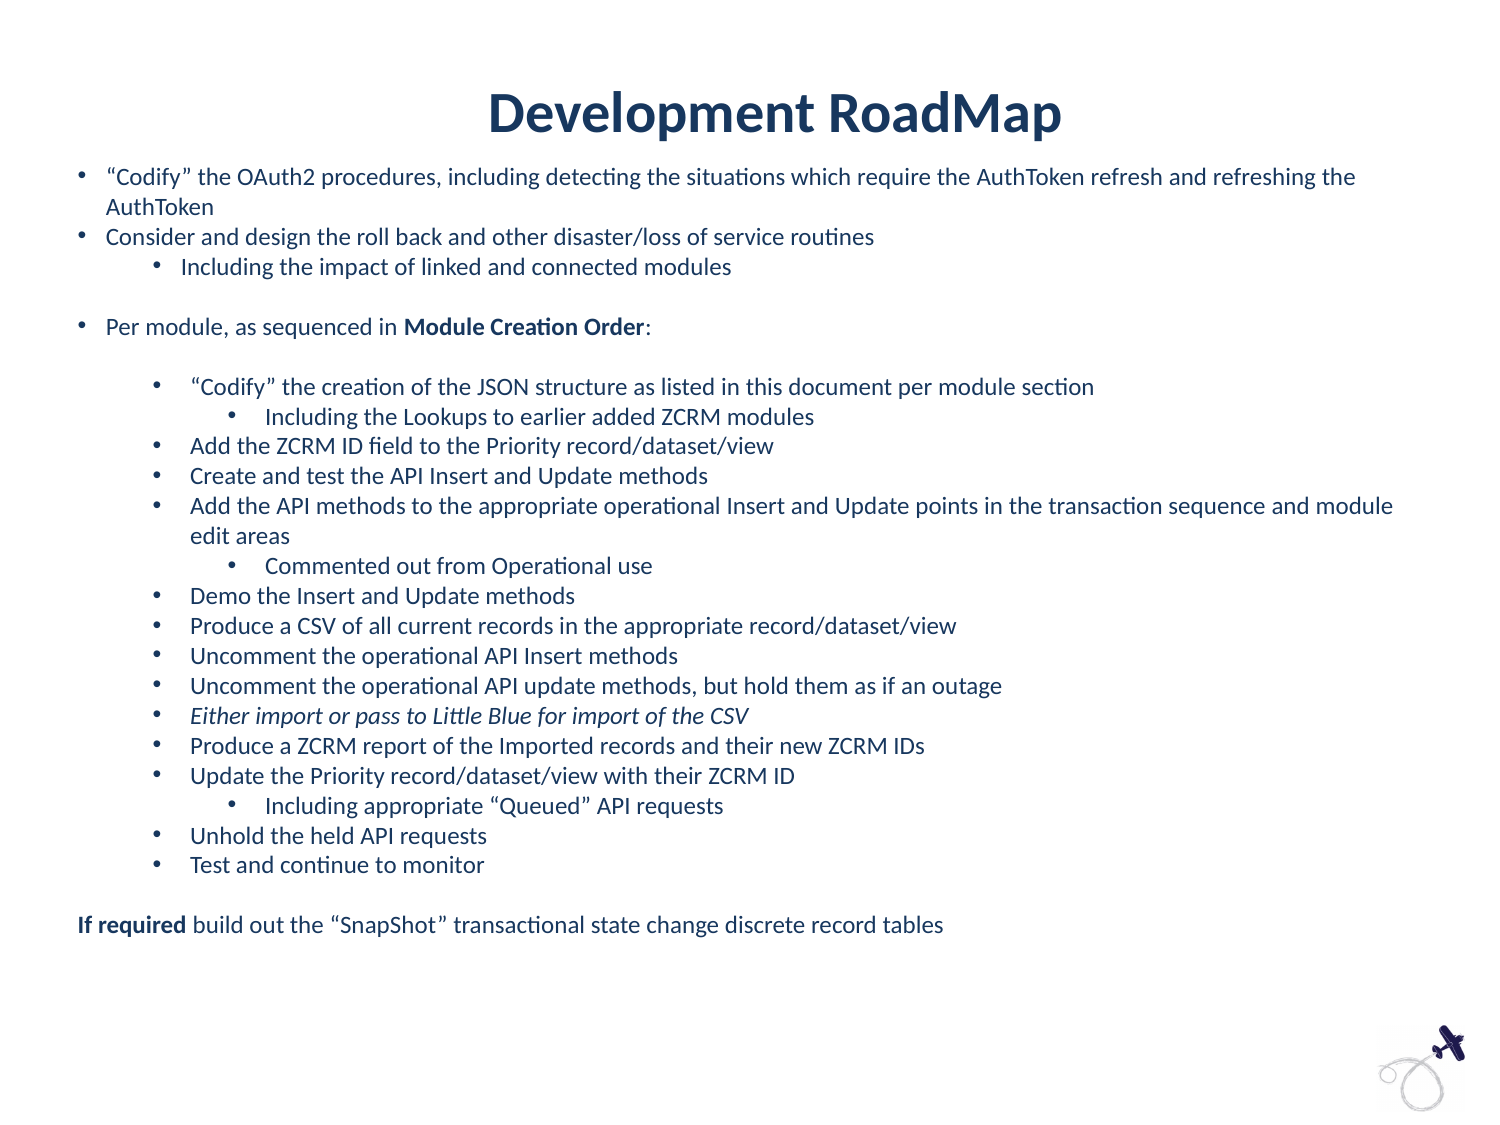

Development RoadMap
“Codify” the OAuth2 procedures, including detecting the situations which require the AuthToken refresh and refreshing the AuthToken
Consider and design the roll back and other disaster/loss of service routines
Including the impact of linked and connected modules

Per module, as sequenced in Module Creation Order:

“Codify” the creation of the JSON structure as listed in this document per module section
Including the Lookups to earlier added ZCRM modules
Add the ZCRM ID field to the Priority record/dataset/view
Create and test the API Insert and Update methods
Add the API methods to the appropriate operational Insert and Update points in the transaction sequence and module edit areas
Commented out from Operational use
Demo the Insert and Update methods
Produce a CSV of all current records in the appropriate record/dataset/view
Uncomment the operational API Insert methods
Uncomment the operational API update methods, but hold them as if an outage
Either import or pass to Little Blue for import of the CSV
Produce a ZCRM report of the Imported records and their new ZCRM IDs
Update the Priority record/dataset/view with their ZCRM ID
Including appropriate “Queued” API requests
Unhold the held API requests
Test and continue to monitor

If required build out the “SnapShot” transactional state change discrete record tables